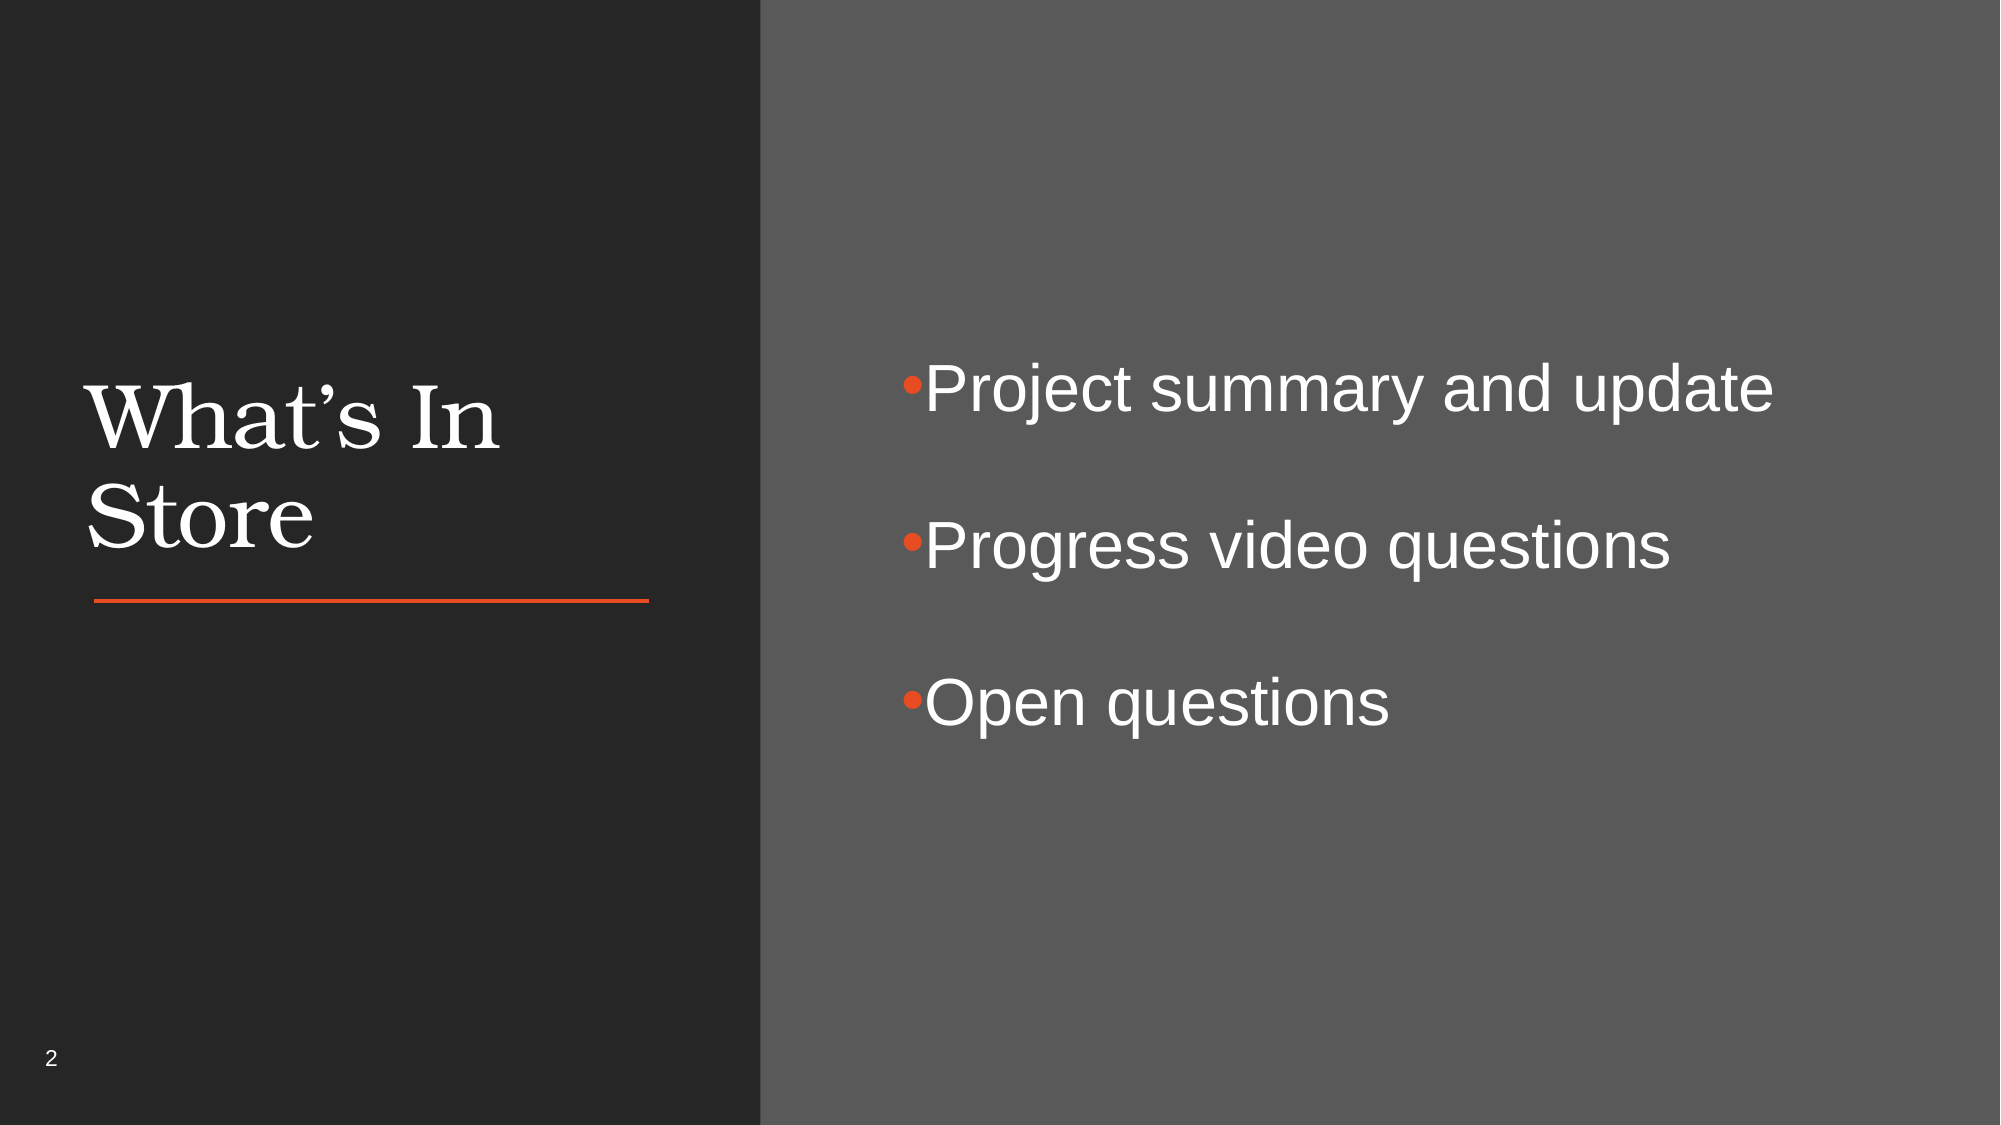

# What’s In Store
Project summary and update
Progress video questions
Open questions
2